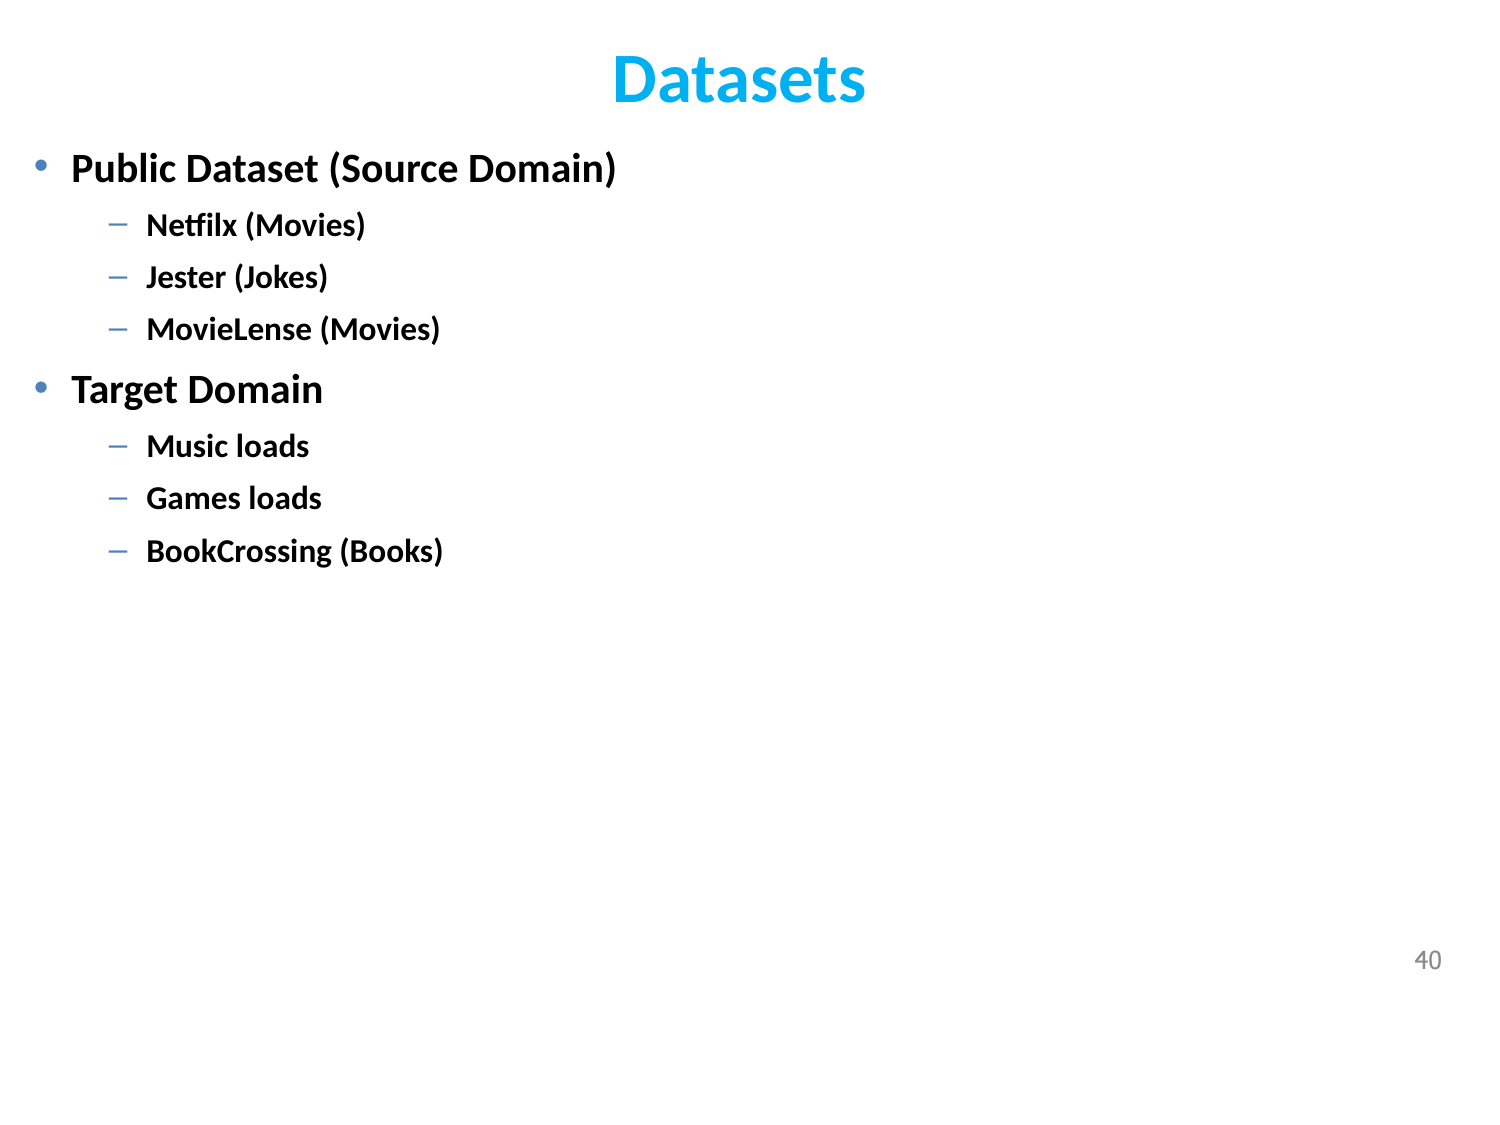

Datasets
Public Dataset (Source Domain)
Netfilx (Movies)
Jester (Jokes)
MovieLense (Movies)
Target Domain
Music loads
Games loads
BookCrossing (Books)

40